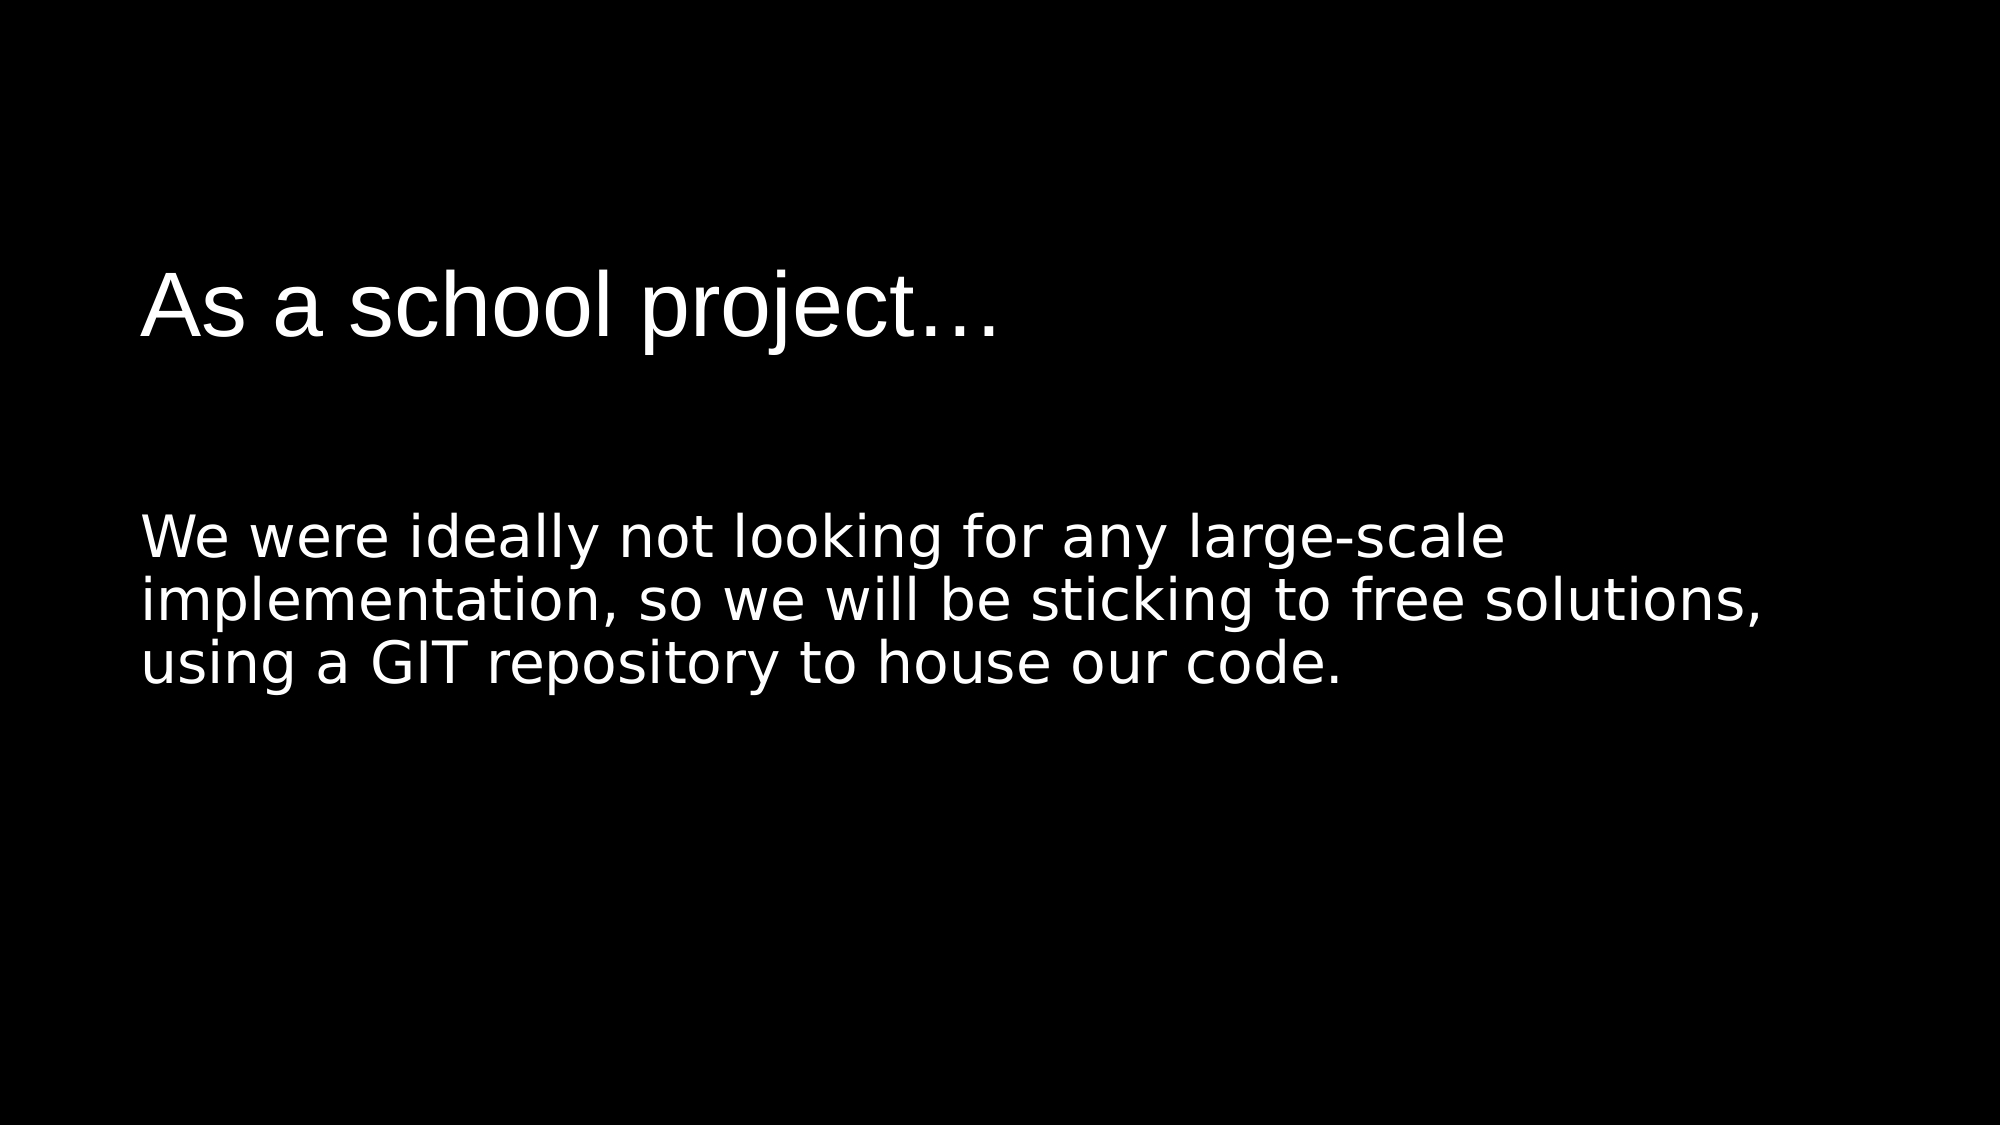

# As a school project…
We were ideally not looking for any large-scale implementation, so we will be sticking to free solutions, using a GIT repository to house our code.